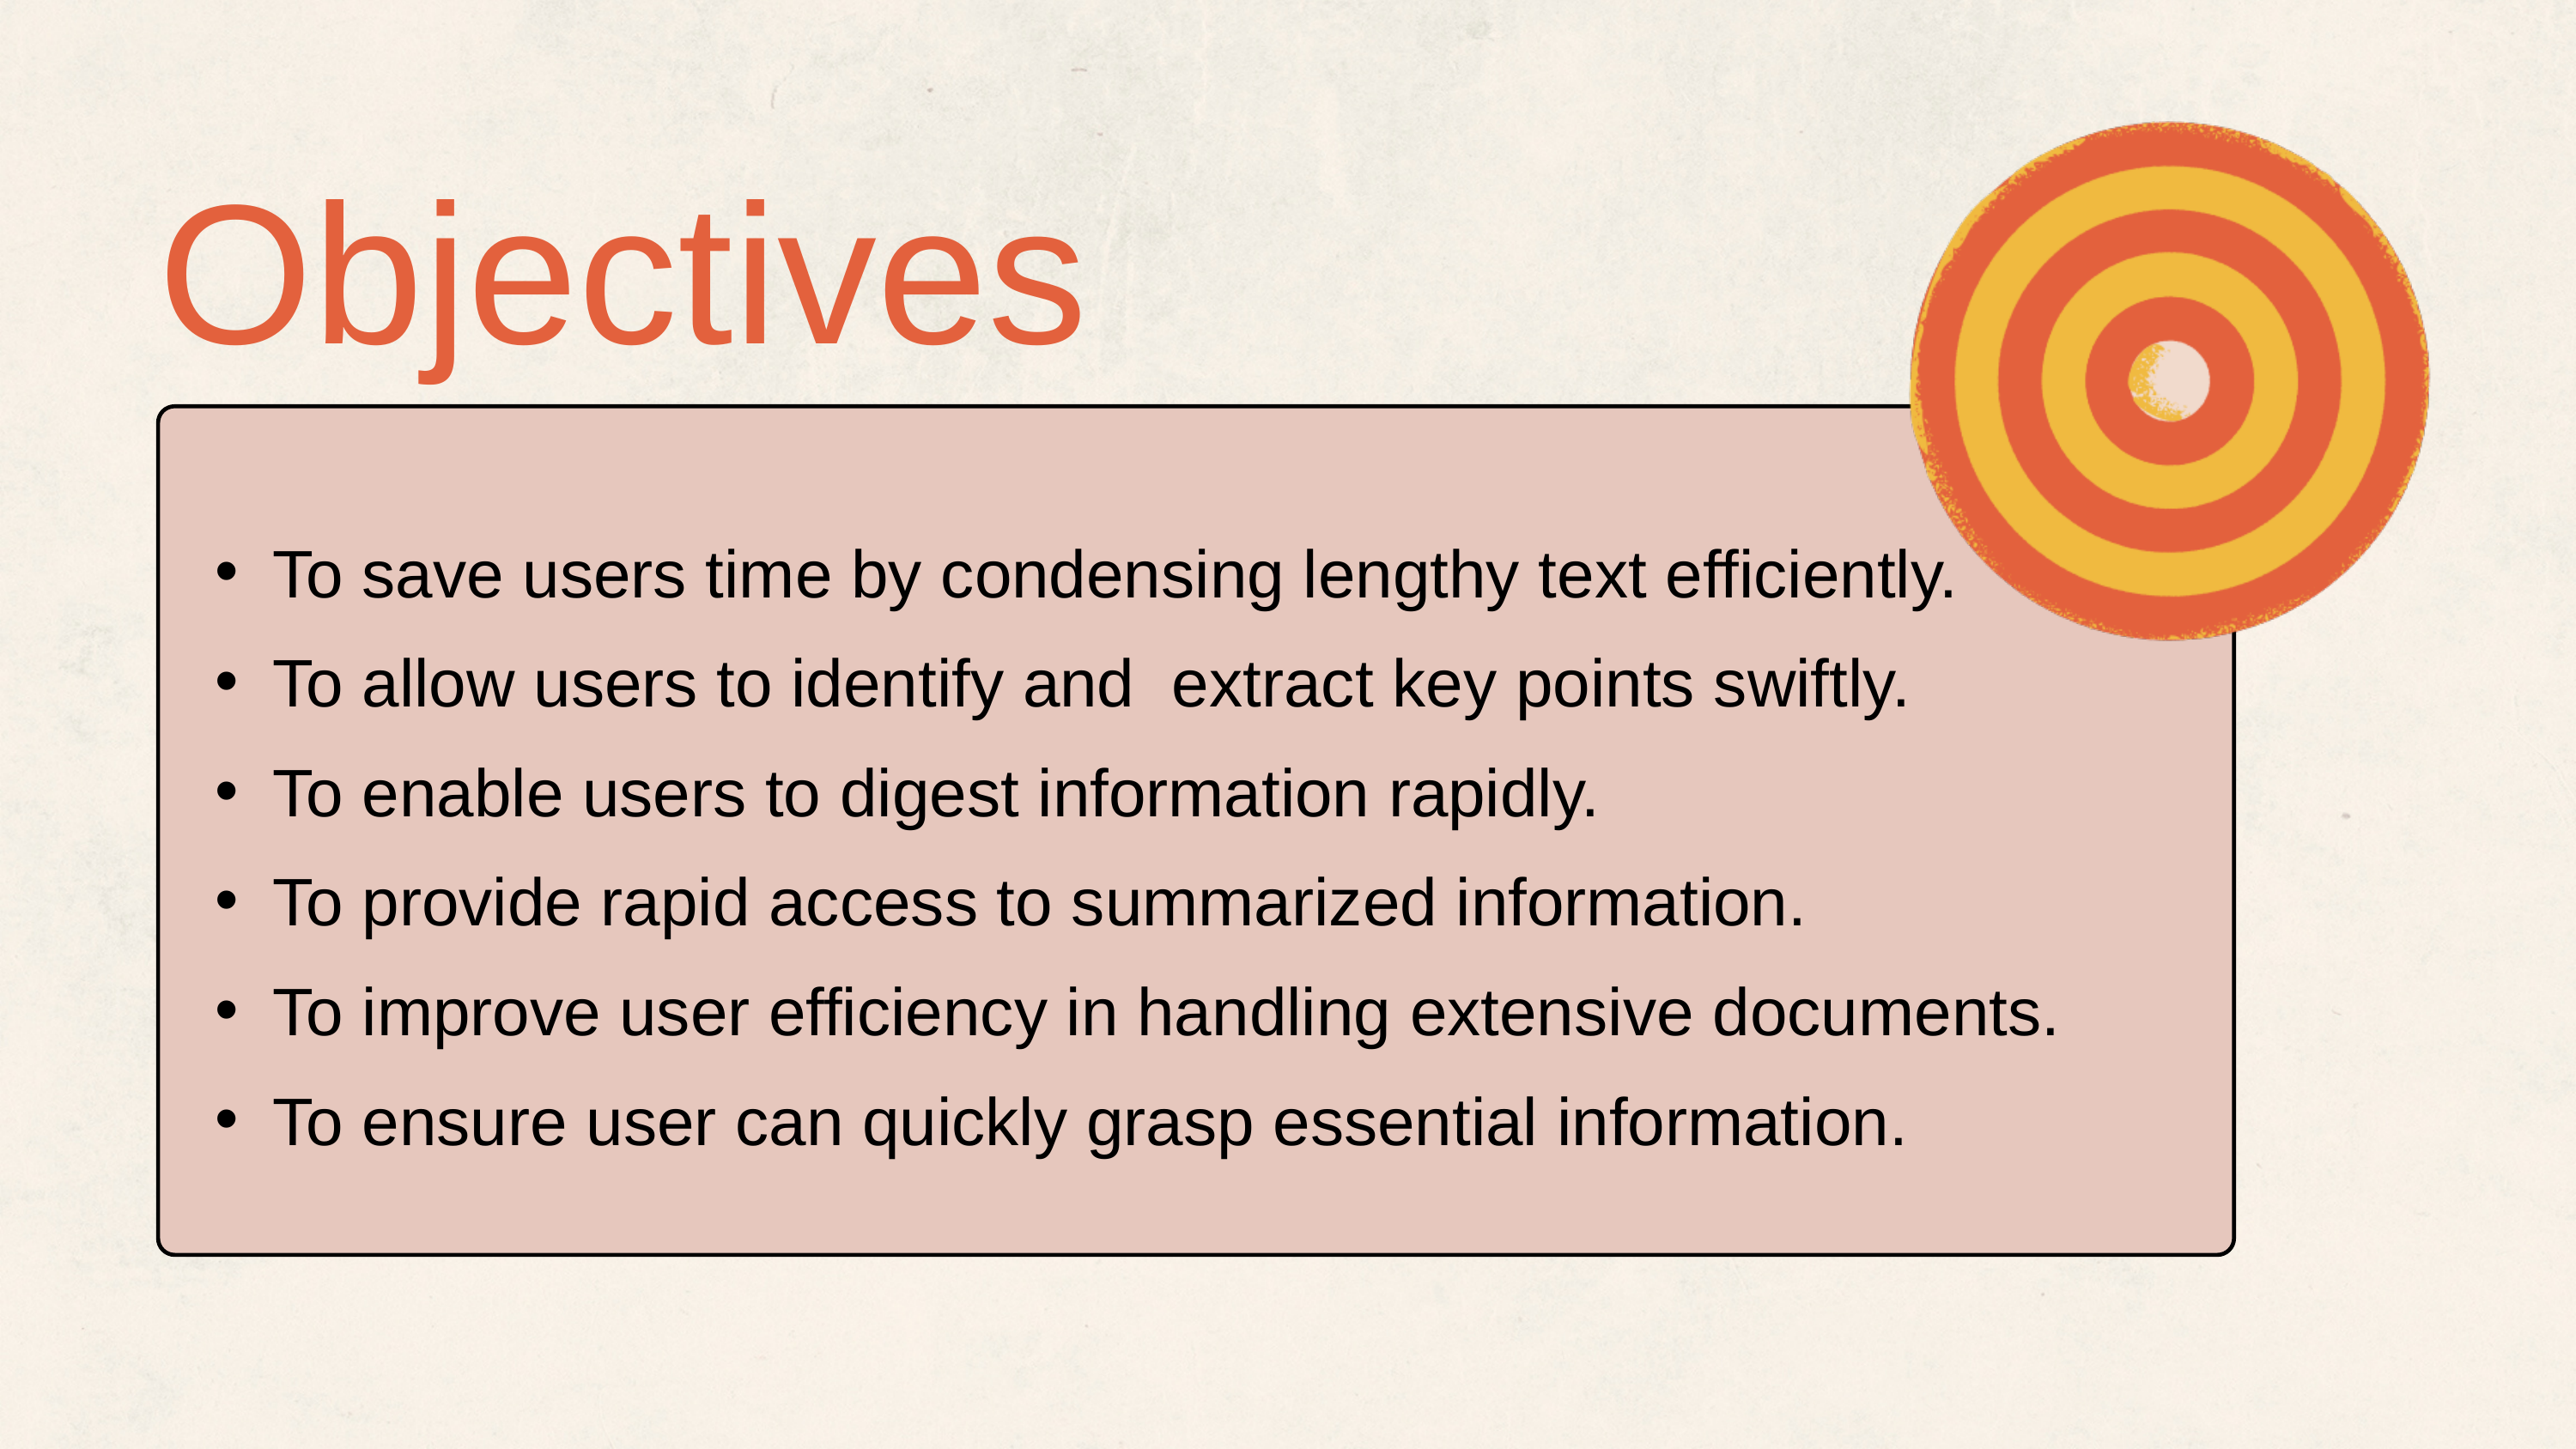

Objectives

To save users time by condensing lengthy text efficiently.
To allow users to identify and  extract key points swiftly.
To enable users to digest information rapidly.
To provide rapid access to summarized information.
To improve user efficiency in handling extensive documents.
To ensure user can quickly grasp essential information.